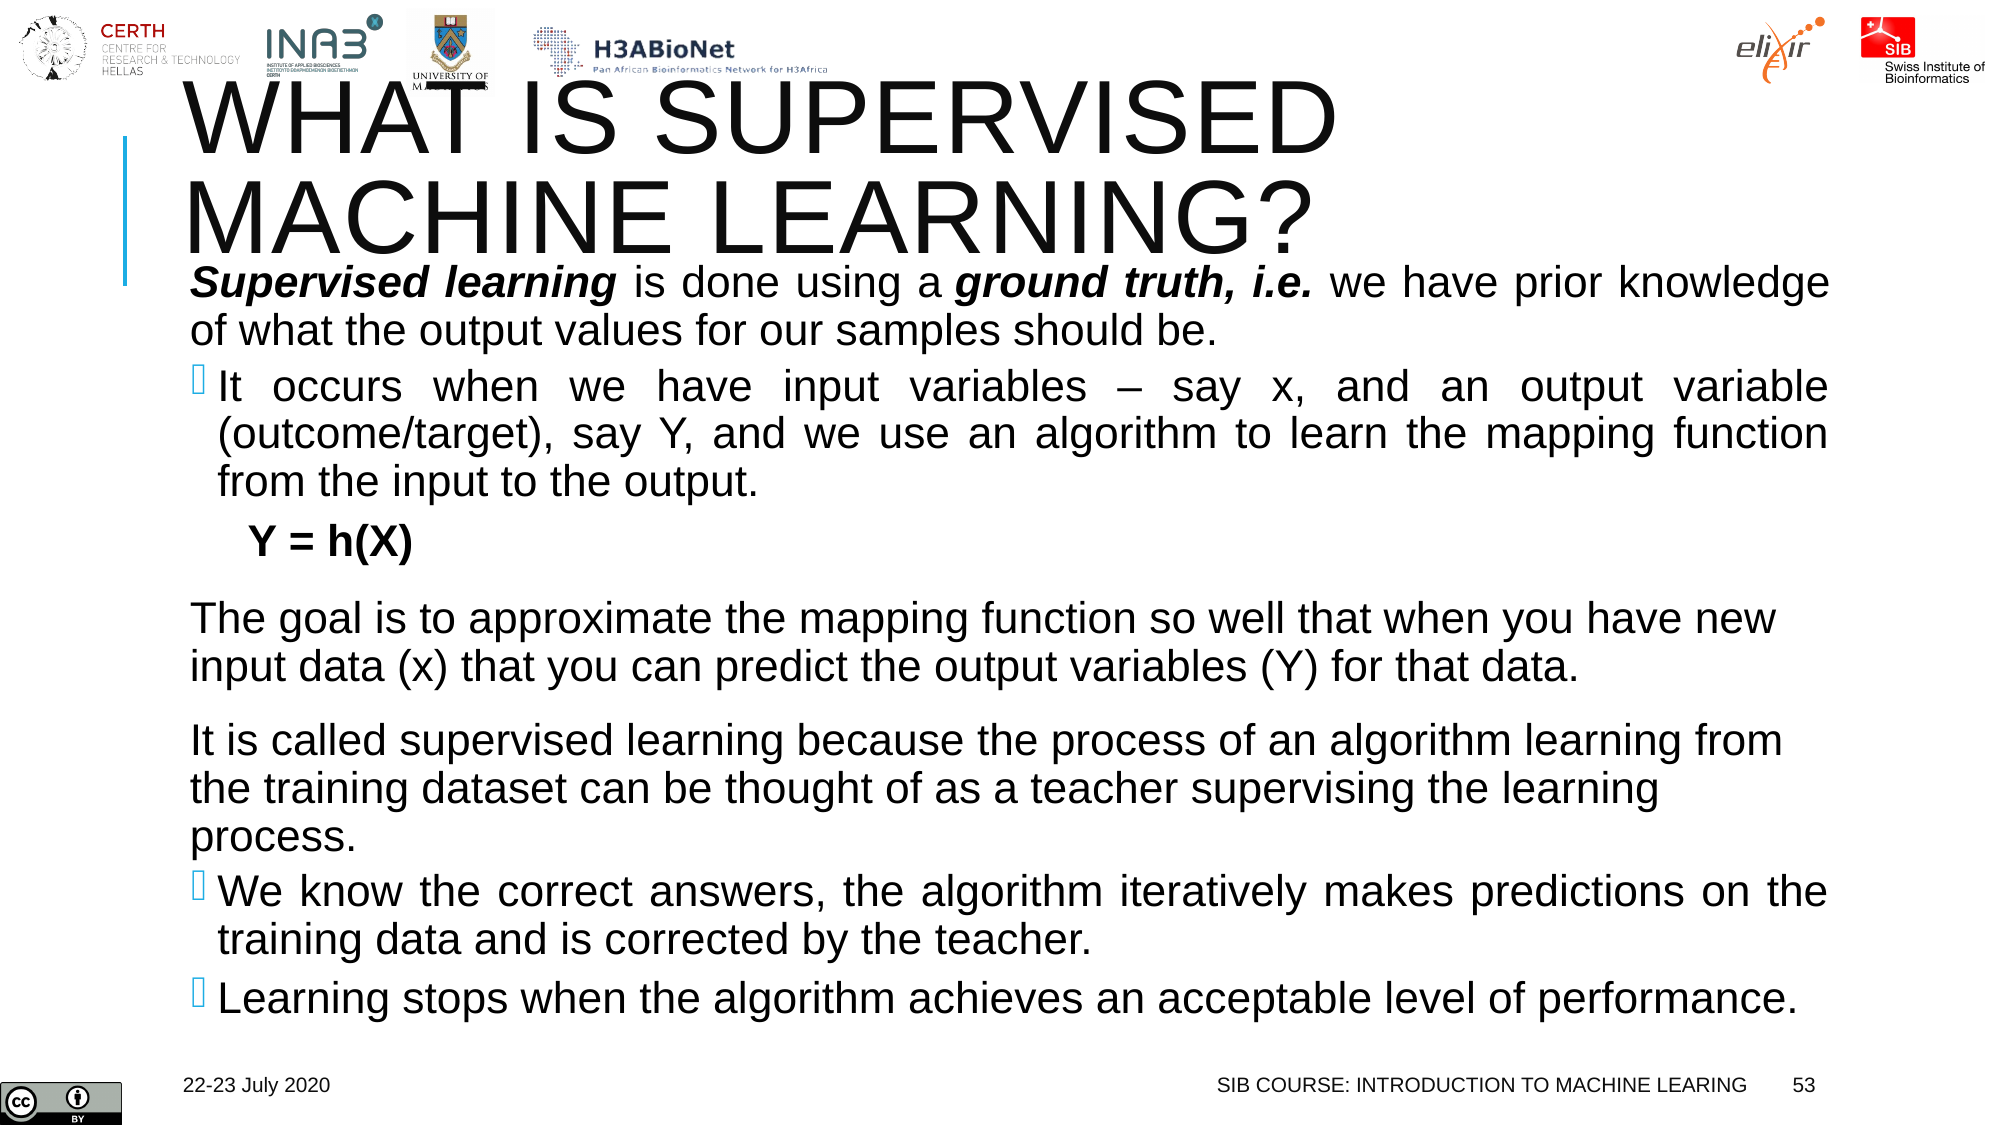

# What is Supervised machine learning?
Supervised learning is done using a ground truth, i.e. we have prior knowledge of what the output values for our samples should be.
It occurs when we have input variables – say x, and an output variable (outcome/target), say Y, and we use an algorithm to learn the mapping function from the input to the output.
Y = h(X)
The goal is to approximate the mapping function so well that when you have new input data (x) that you can predict the output variables (Y) for that data.
It is called supervised learning because the process of an algorithm learning from the training dataset can be thought of as a teacher supervising the learning process.
We know the correct answers, the algorithm iteratively makes predictions on the training data and is corrected by the teacher.
Learning stops when the algorithm achieves an acceptable level of performance.

22-23 July 2020
SIB Course: Introduction to Machine Learing
53